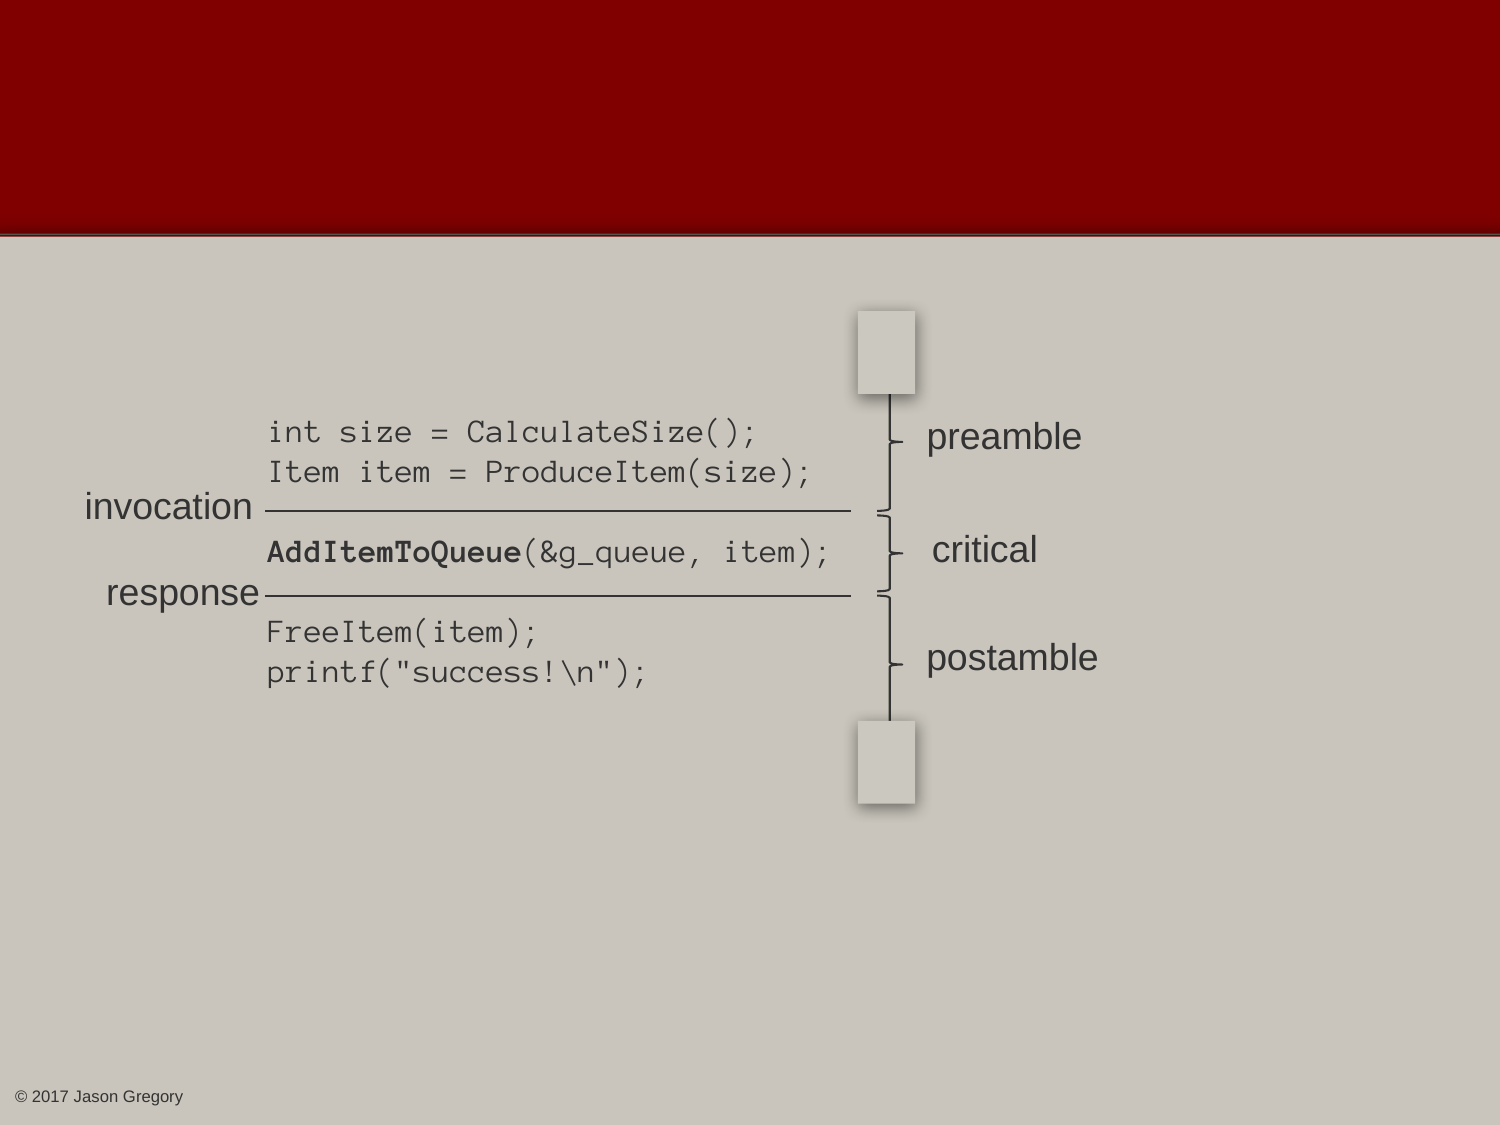

#

    int size = CalculateSize();
    Item item = ProduceItem(size);

    AddItemToQueue(&g_queue, item);

    FreeItem(item);
    printf("success!\n");
preamble
invocation

critical
response

postamble

© 2017 Jason Gregory